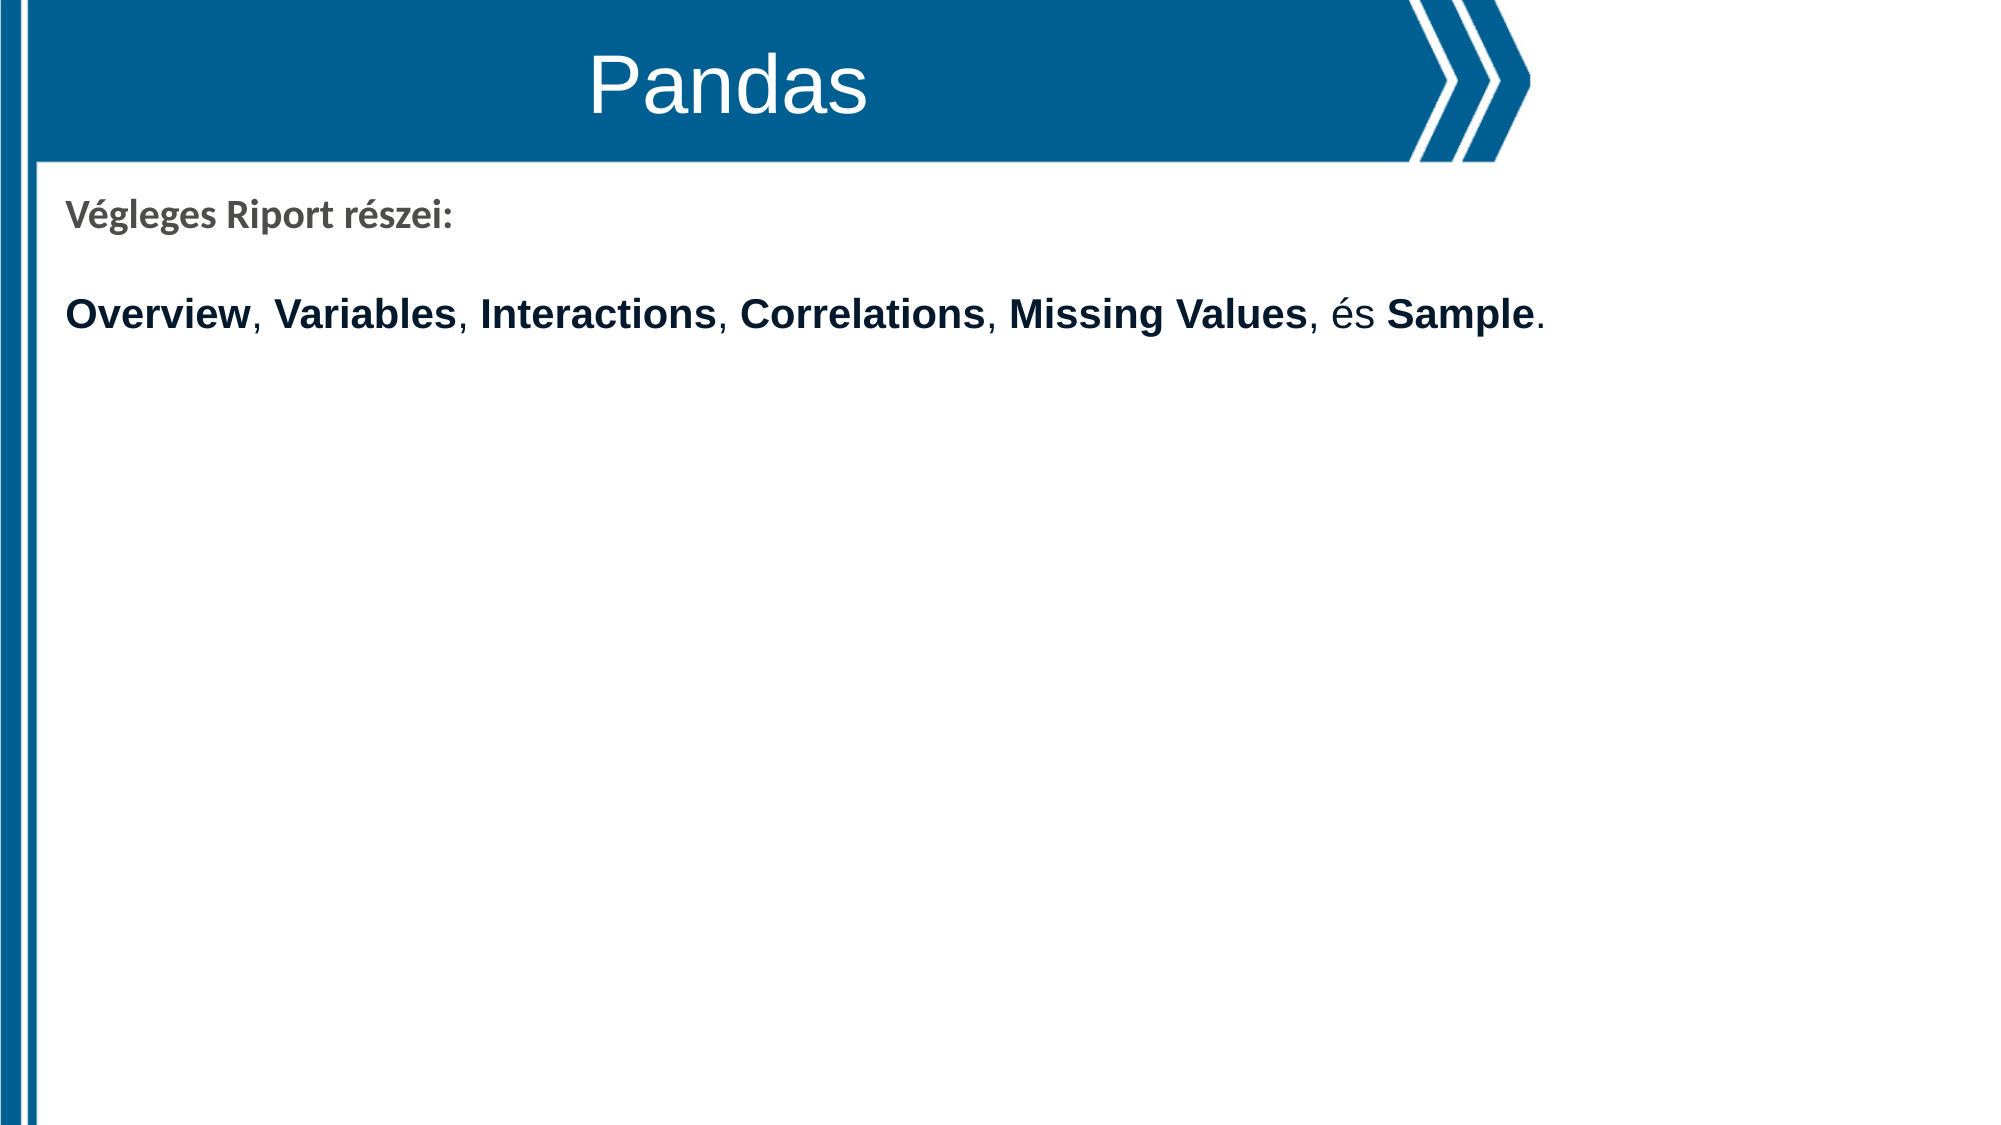

Pandas
Végleges Riport részei:

Overview, Variables, Interactions, Correlations, Missing Values, és Sample.